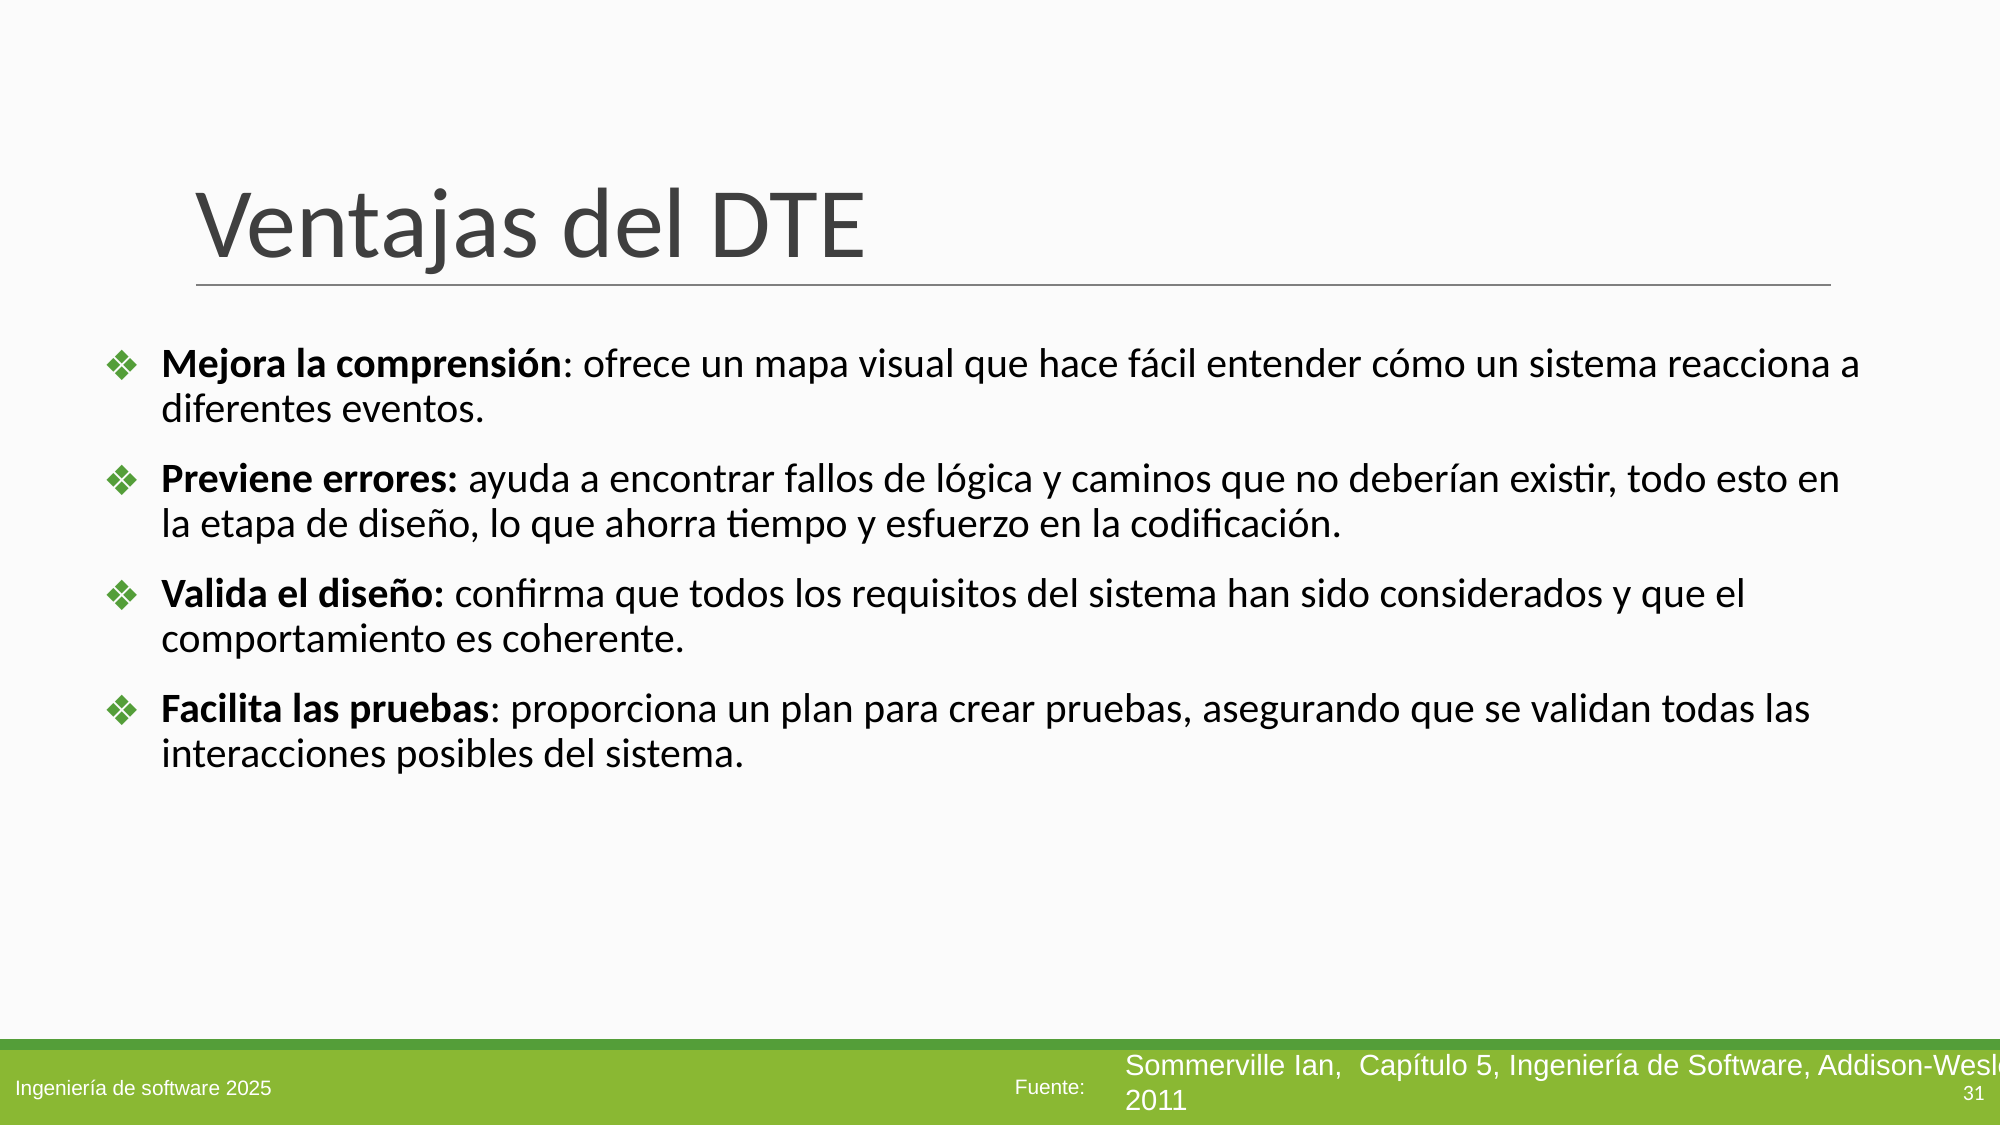

# Ventajas del DTE
Mejora la comprensión: ofrece un mapa visual que hace fácil entender cómo un sistema reacciona a diferentes eventos.
Previene errores: ayuda a encontrar fallos de lógica y caminos que no deberían existir, todo esto en la etapa de diseño, lo que ahorra tiempo y esfuerzo en la codificación.
Valida el diseño: confirma que todos los requisitos del sistema han sido considerados y que el comportamiento es coherente.
Facilita las pruebas: proporciona un plan para crear pruebas, asegurando que se validan todas las interacciones posibles del sistema.

Sommerville Ian,  Capítulo 5, Ingeniería de Software, Addison-Wesley 2011
31